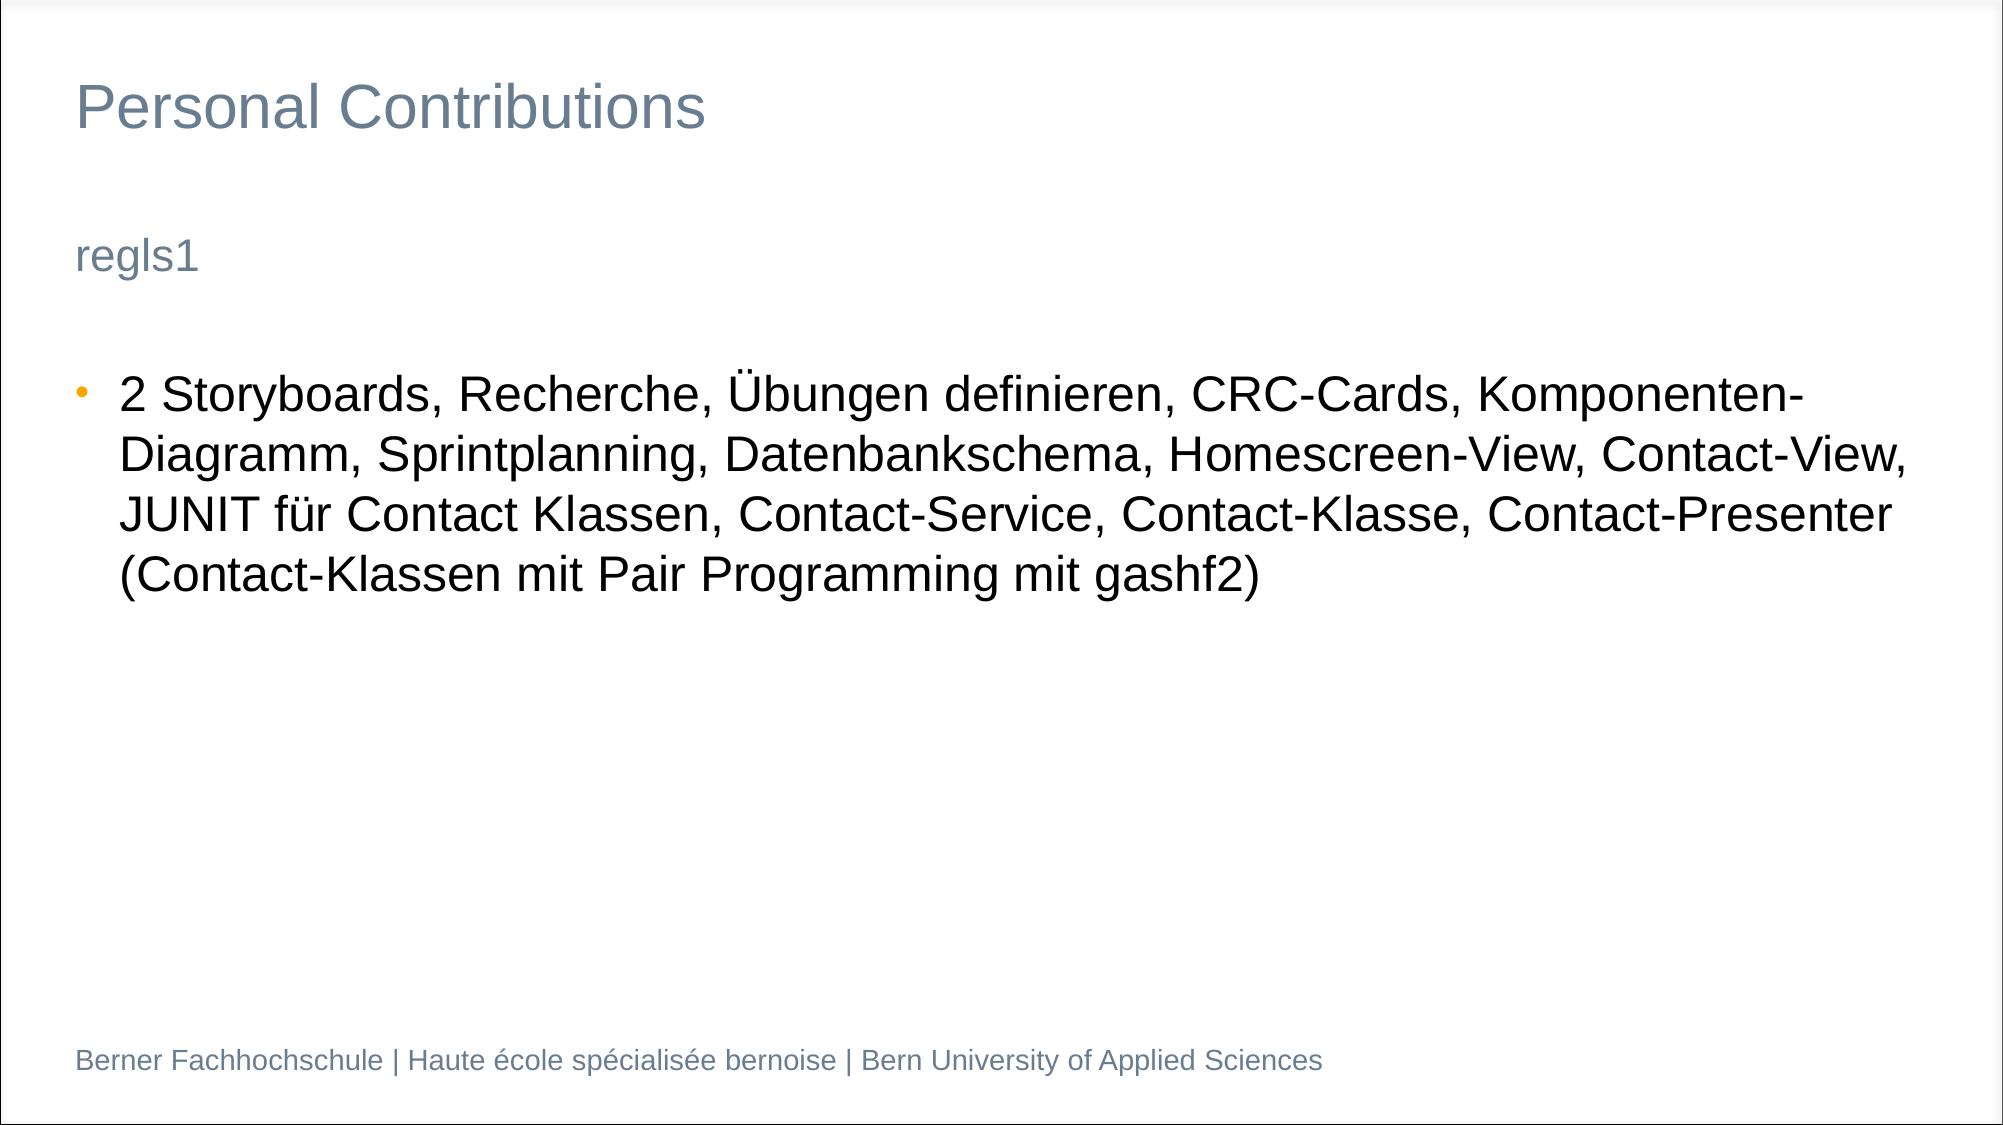

# Personal Contributions
regls1
2 Storyboards, Recherche, Übungen definieren, CRC-Cards, Komponenten-Diagramm, Sprintplanning, Datenbankschema, Homescreen-View, Contact-View, JUNIT für Contact Klassen, Contact-Service, Contact-Klasse, Contact-Presenter (Contact-Klassen mit Pair Programming mit gashf2)